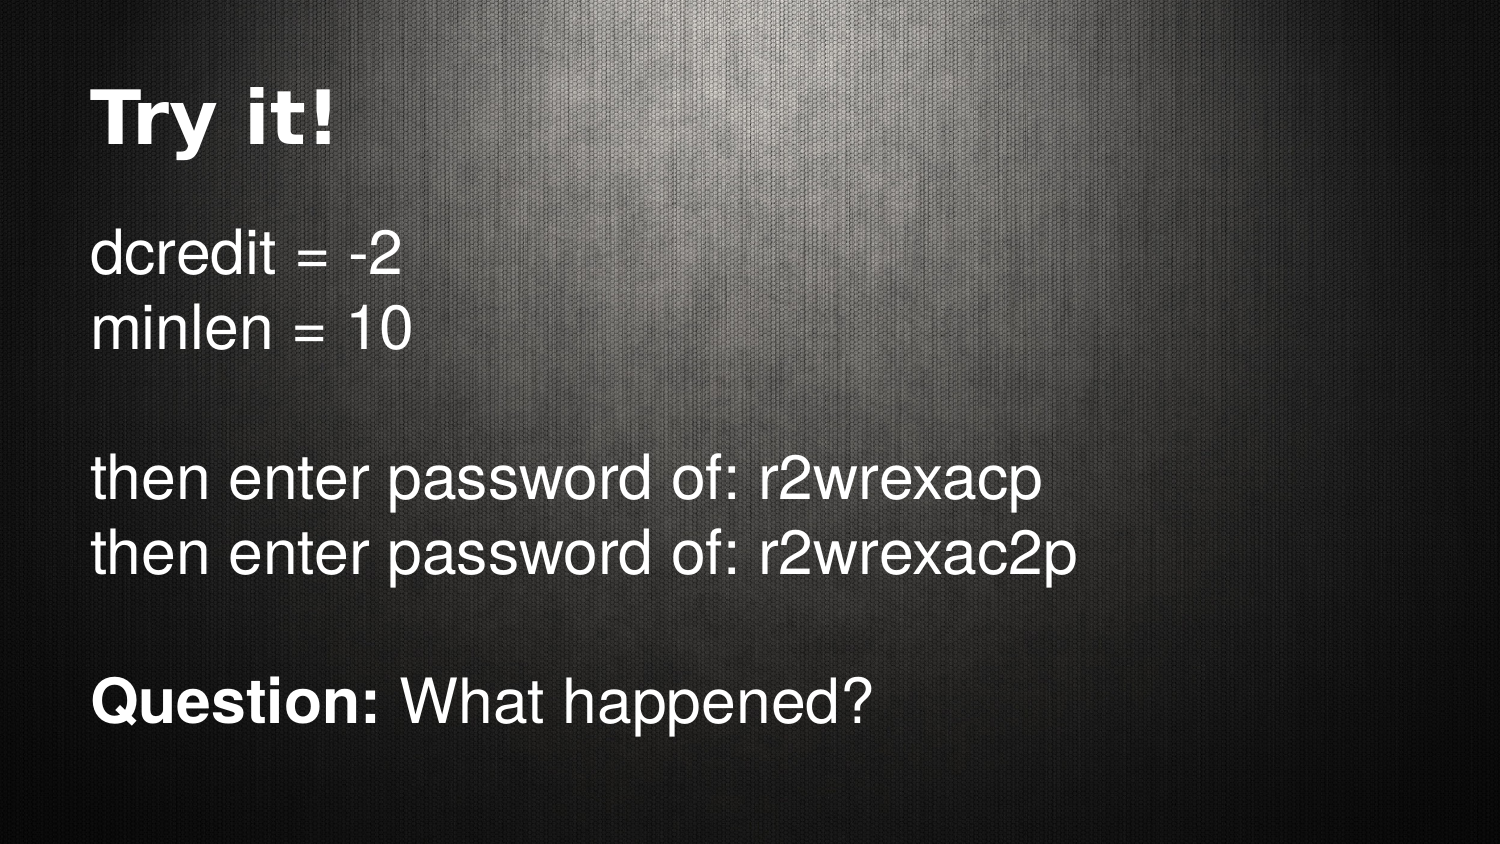

# Try it!
dcredit = -2
minlen = 10

then enter password of: r2wrexacp
then enter password of: r2wrexac2p

Question: What happened?